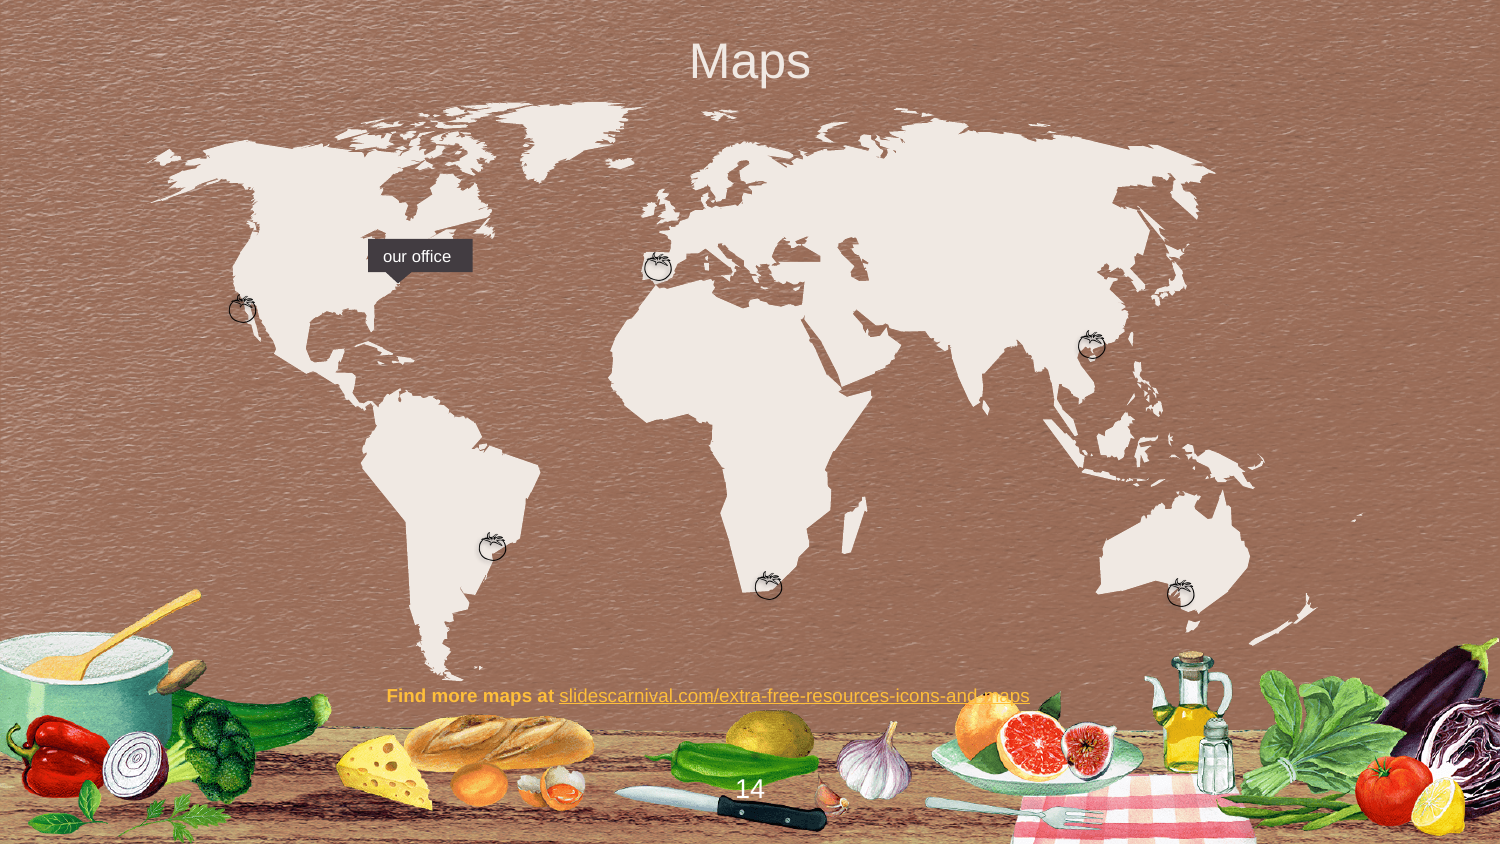

Maps

🍅
our office
🍅
🍅
🍅
🍅
🍅
Find more maps at slidescarnival.com/extra-free-resources-icons-and-maps

14